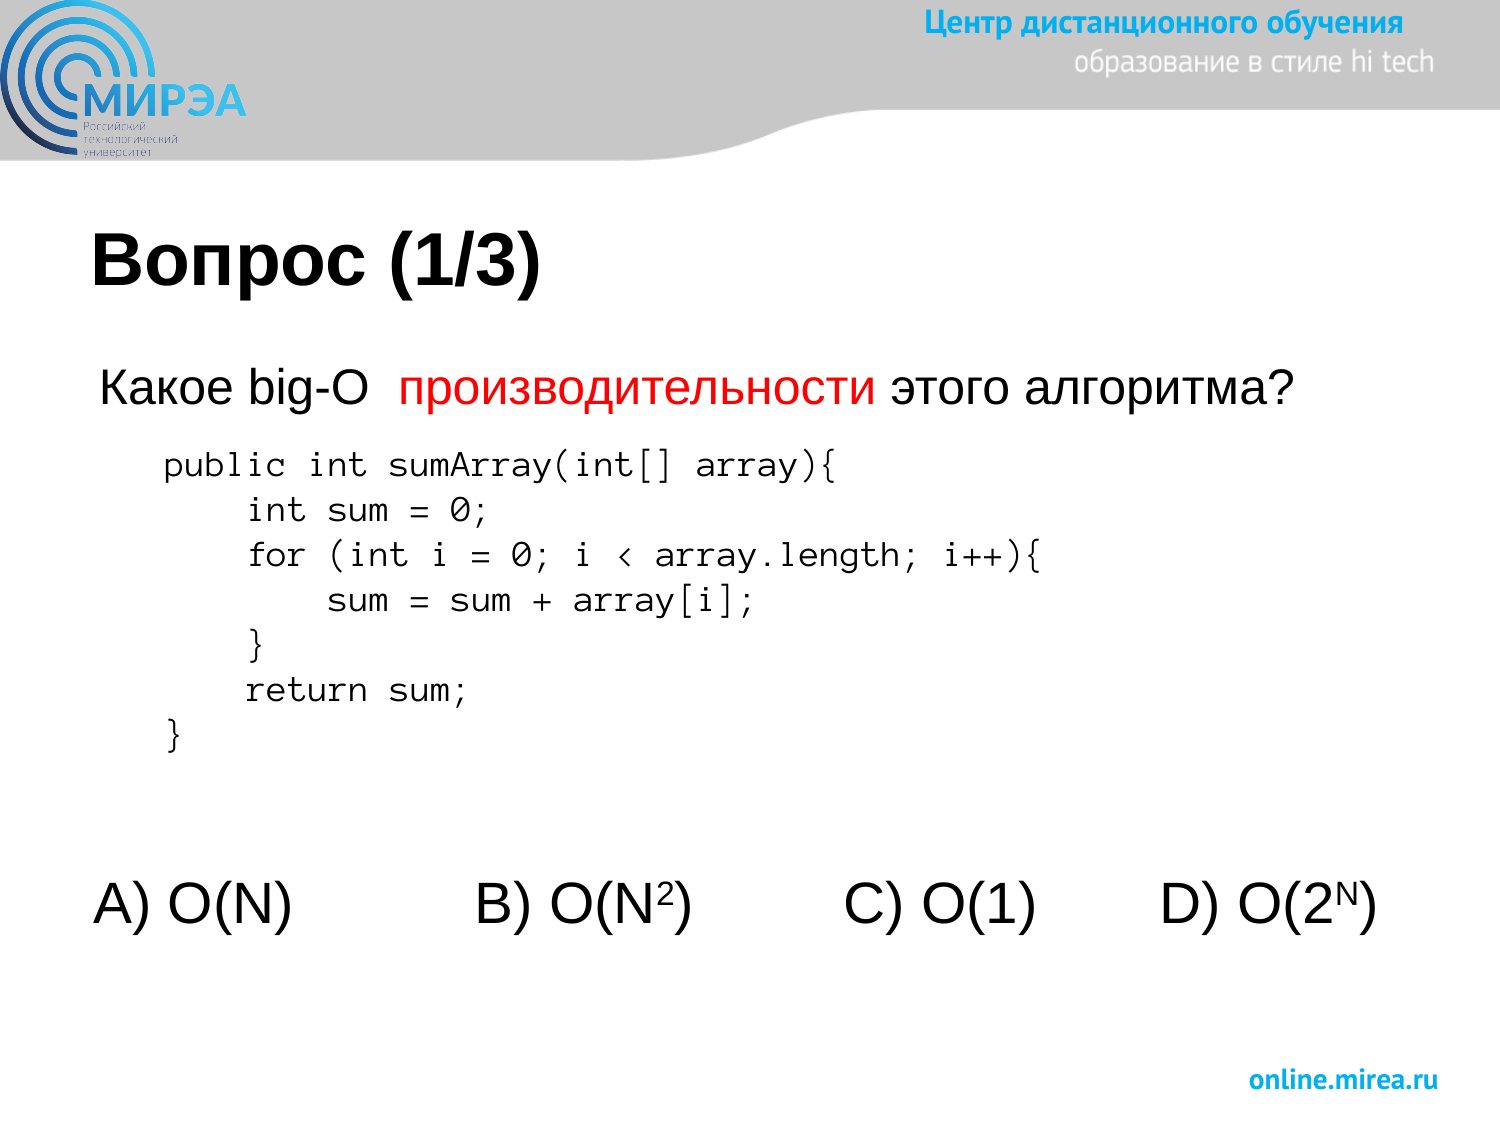

# Вопрос (1/3)
      Какое big-O  производительности этого алгоритма?
	public int sumArray(int[] array){
	    int sum = 0;
	    for (int i = 0; i < array.length; i++){
	        sum = sum + array[i];
	    }
	    return sum;
	}

 A) O(N)	      B) O(N2)	 C) O(1)	  D) O(2N)